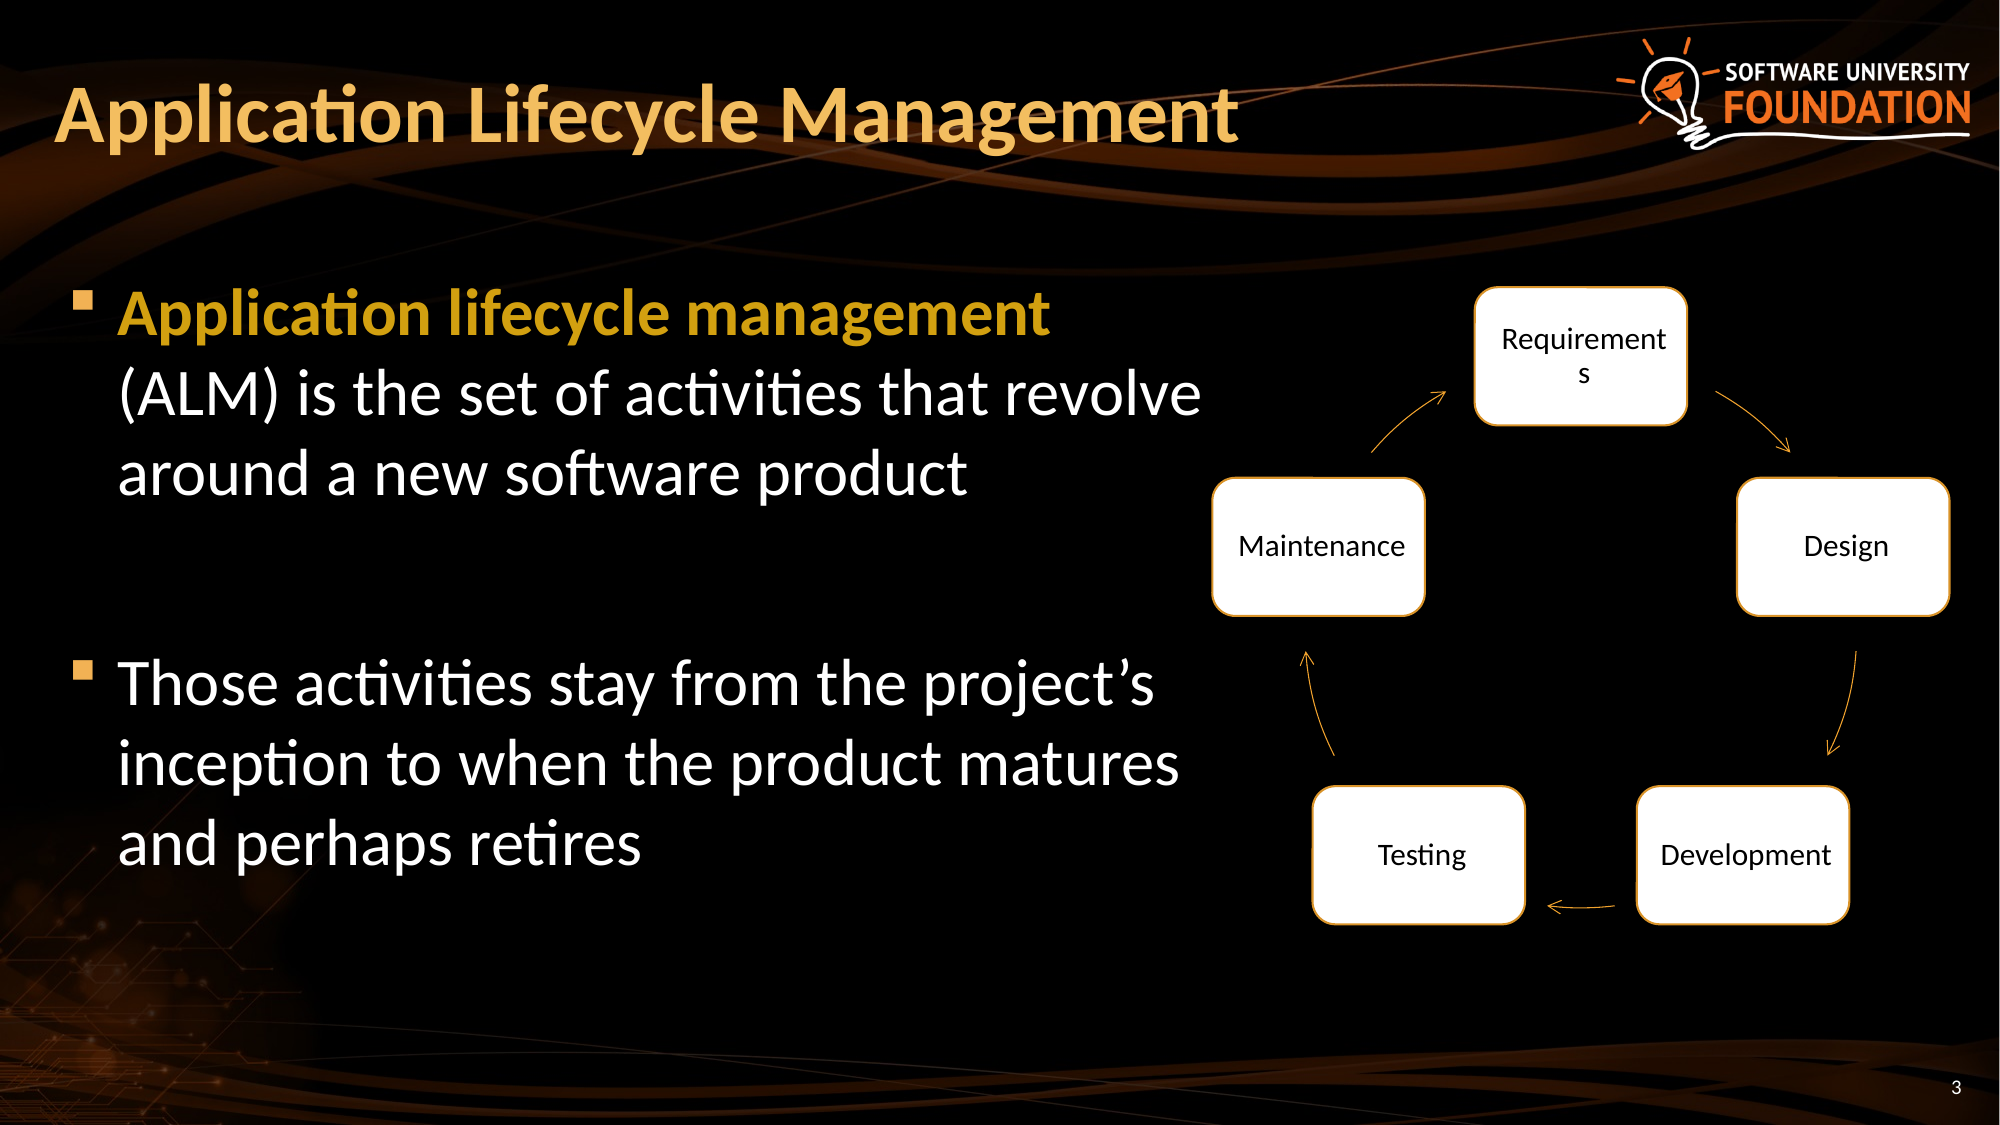

Application Lifecycle Management
Application lifecycle management (ALM) is the set of activities that revolve around a new software product

Those activities stay from the project’s inception to when the product matures and perhaps retires

Requirements
Design
Development
Testing
Maintenance
3